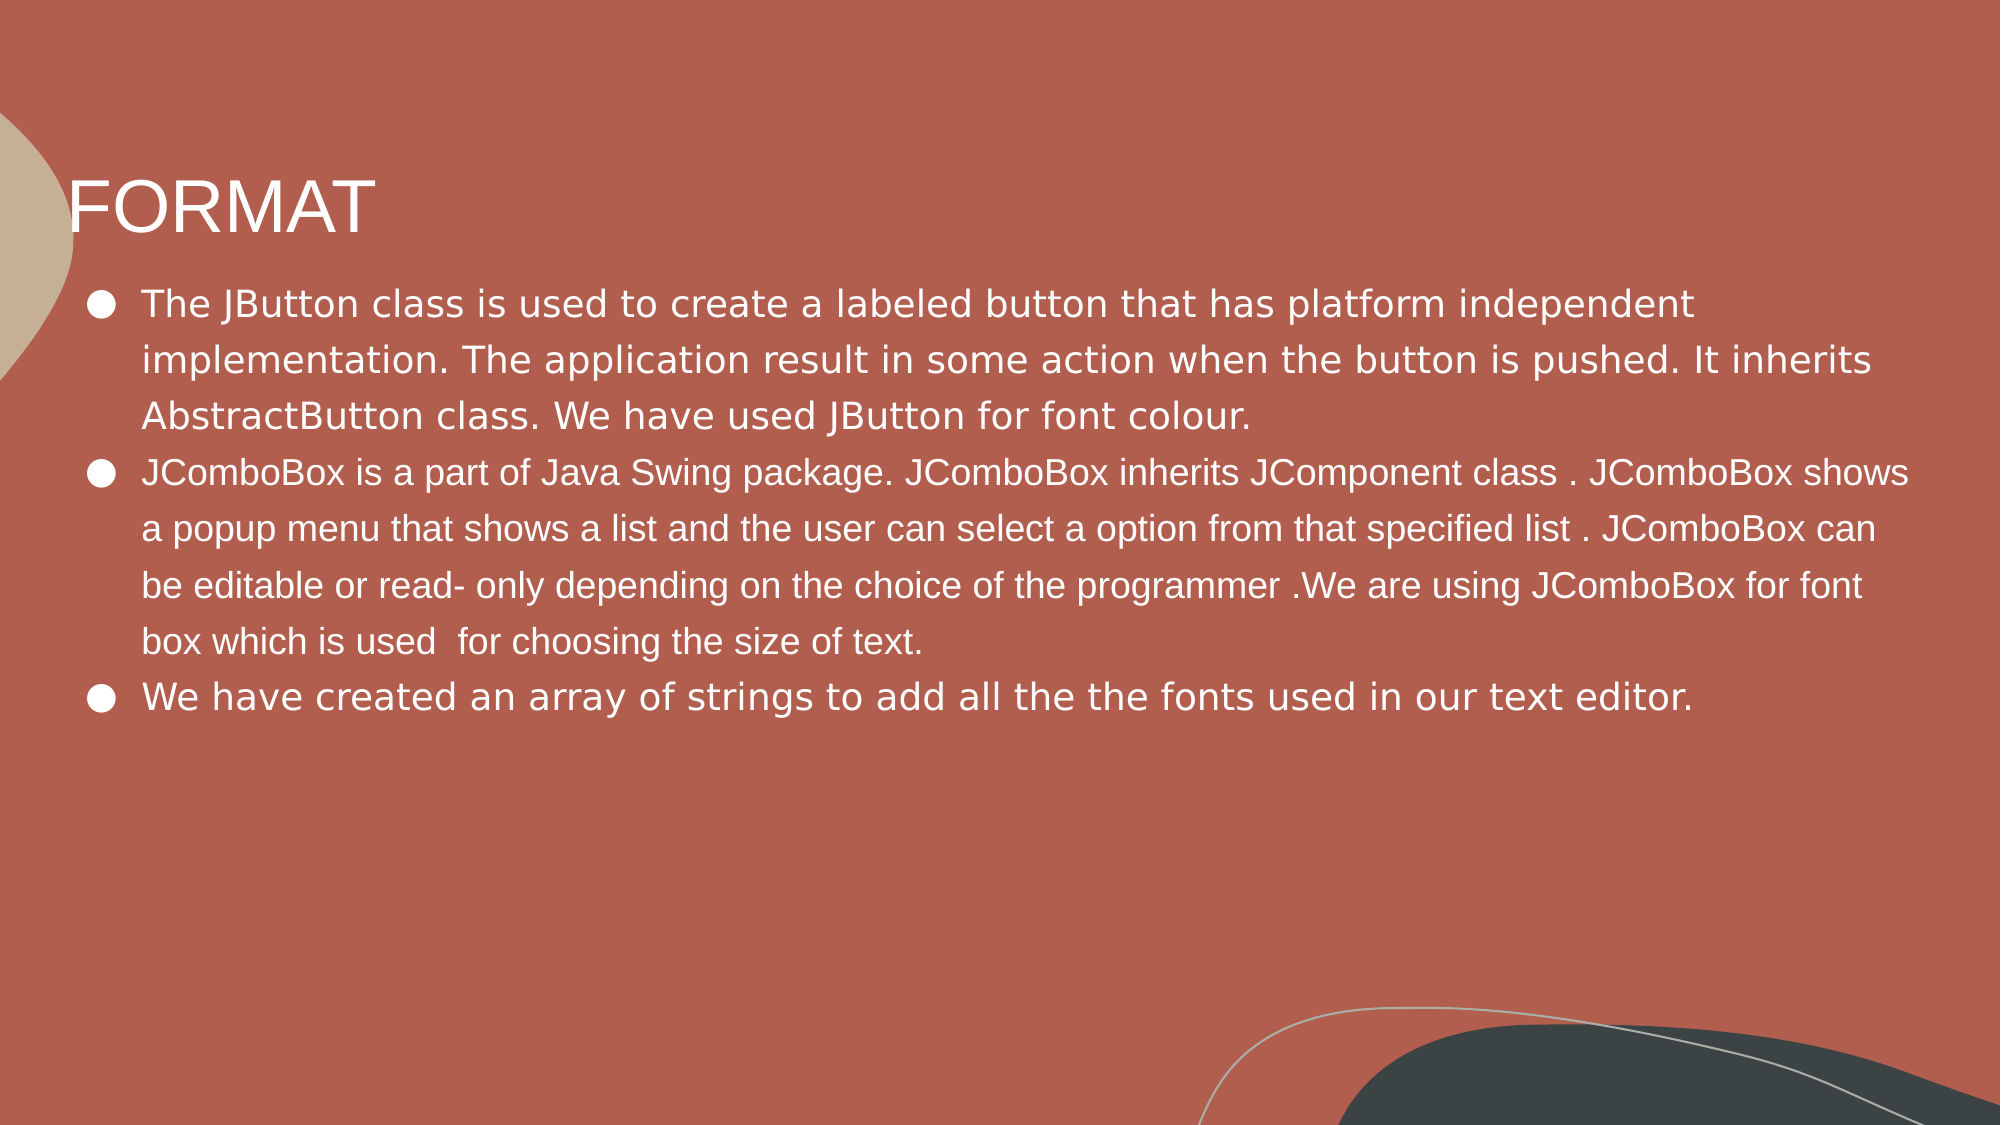

FORMAT
The JButton class is used to create a labeled button that has platform independent implementation. The application result in some action when the button is pushed. It inherits AbstractButton class. We have used JButton for font colour.
JComboBox is a part of Java Swing package. JComboBox inherits JComponent class . JComboBox shows a popup menu that shows a list and the user can select a option from that specified list . JComboBox can be editable or read- only depending on the choice of the programmer .We are using JComboBox for font box which is used  for choosing the size of text.
We have created an array of strings to add all the the fonts used in our text editor.